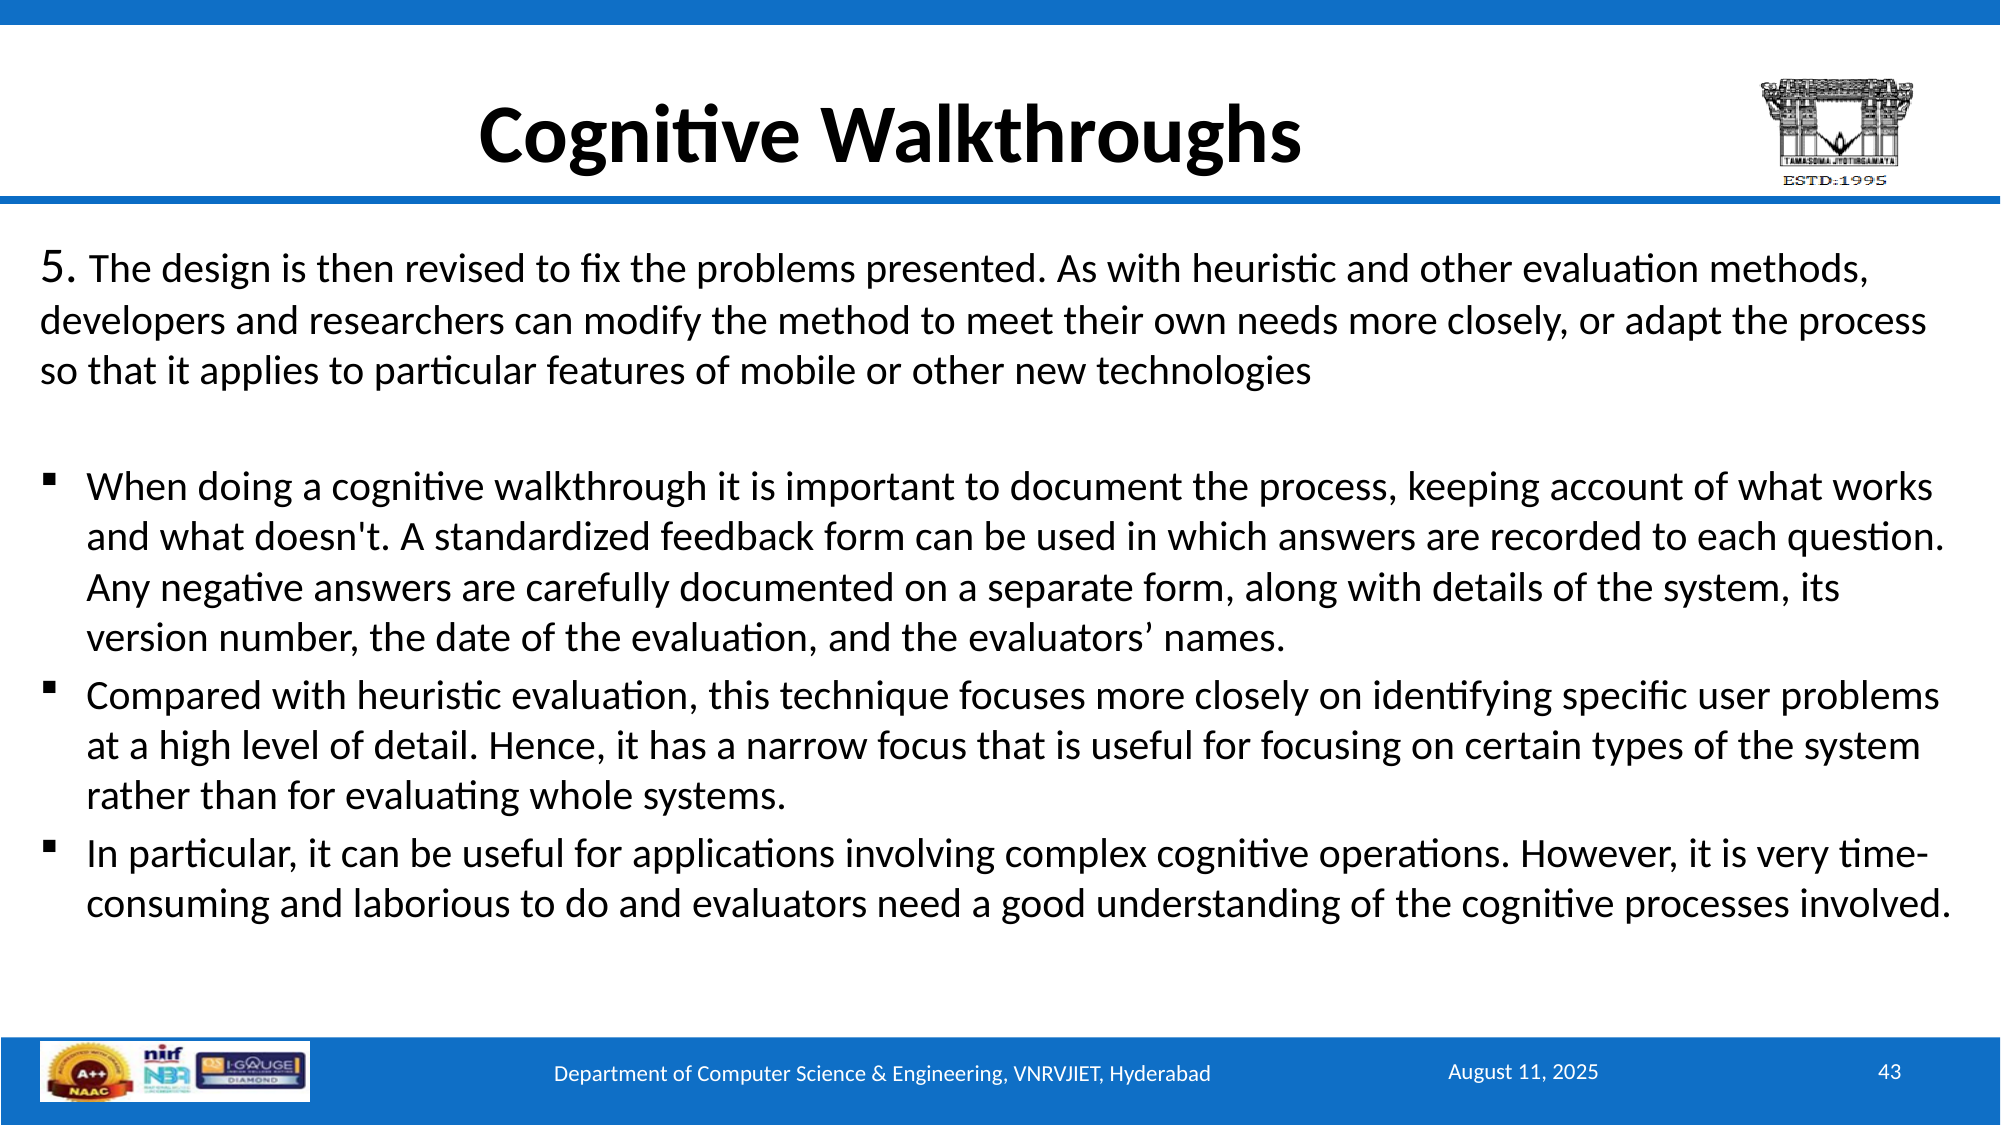

# Cognitive Walkthroughs
5. The design is then revised to fix the problems presented. As with heuristic and other evaluation methods, developers and researchers can modify the method to meet their own needs more closely, or adapt the process so that it applies to particular features of mobile or other new technologies

When doing a cognitive walkthrough it is important to document the process, keeping account of what works and what doesn't. A standardized feedback form can be used in which answers are recorded to each question. Any negative answers are carefully documented on a separate form, along with details of the system, its version number, the date of the evaluation, and the evaluators’ names.
Compared with heuristic evaluation, this technique focuses more closely on identifying specific user problems at a high level of detail. Hence, it has a narrow focus that is useful for focusing on certain types of the system rather than for evaluating whole systems.
In particular, it can be useful for applications involving complex cognitive operations. However, it is very time-consuming and laborious to do and evaluators need a good understanding of the cognitive processes involved.
August 11, 2025
43
Department of Computer Science & Engineering, VNRVJIET, Hyderabad